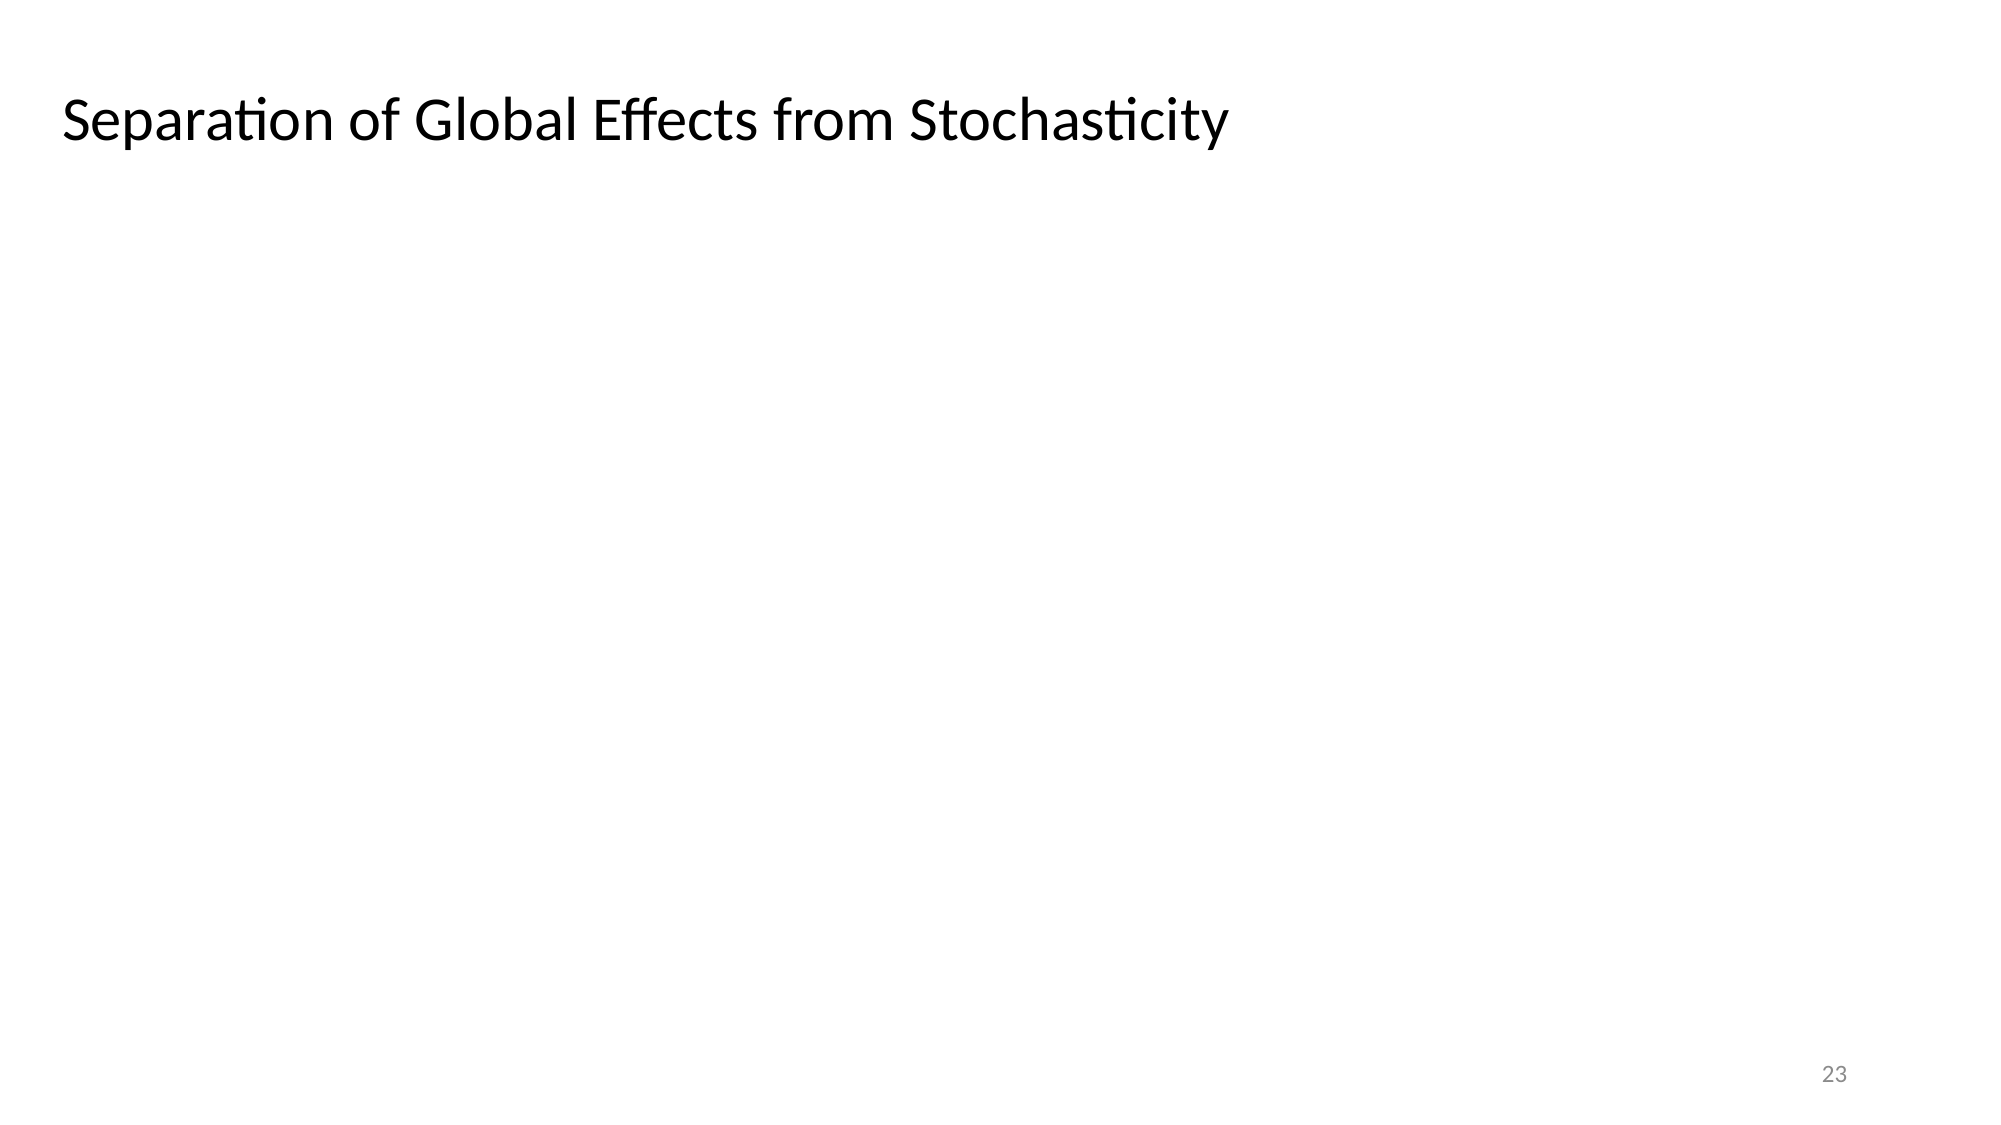

Separation of Global Effects from Stochasticity

23